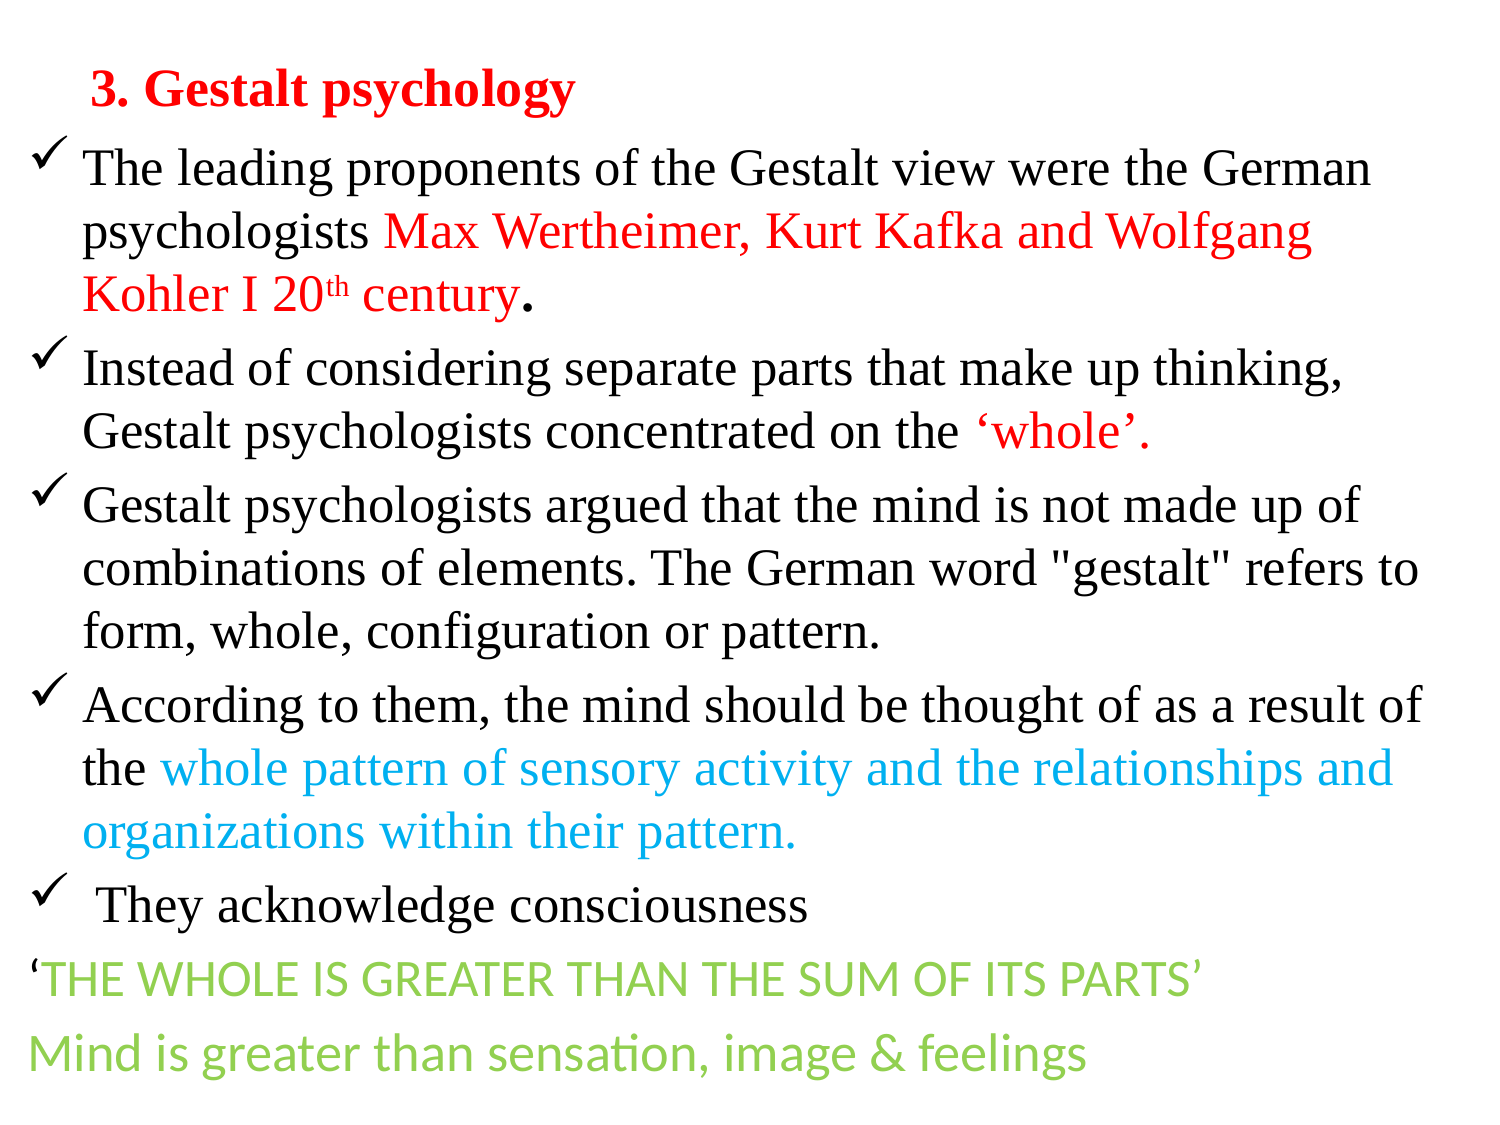

# 3. Gestalt psychology
The leading proponents of the Gestalt view were the German psychologists Max Wertheimer, Kurt Kafka and Wolfgang Kohler I 20th century.
Instead of considering separate parts that make up thinking, Gestalt psychologists concentrated on the ‘whole’.
Gestalt psychologists argued that the mind is not made up of combinations of elements. The German word "gestalt" refers to form, whole, configuration or pattern.
According to them, the mind should be thought of as a result of the whole pattern of sensory activity and the relationships and organizations within their pattern.
 They acknowledge consciousness
‘THE WHOLE IS GREATER THAN THE SUM OF ITS PARTS’
Mind is greater than sensation, image & feelings